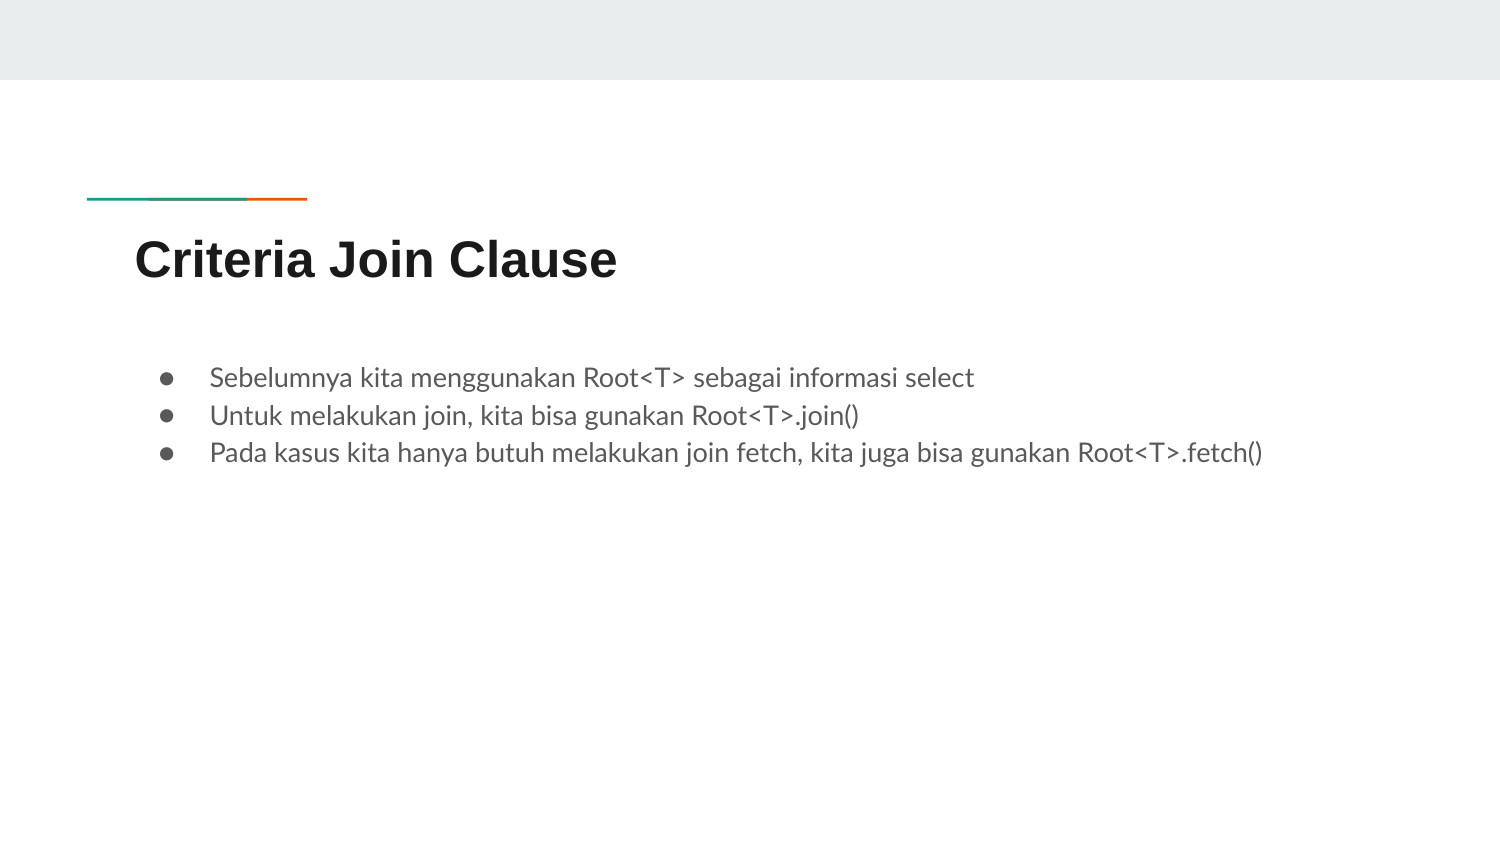

# Criteria Join Clause
Sebelumnya kita menggunakan Root<T> sebagai informasi select
Untuk melakukan join, kita bisa gunakan Root<T>.join()
Pada kasus kita hanya butuh melakukan join fetch, kita juga bisa gunakan Root<T>.fetch()